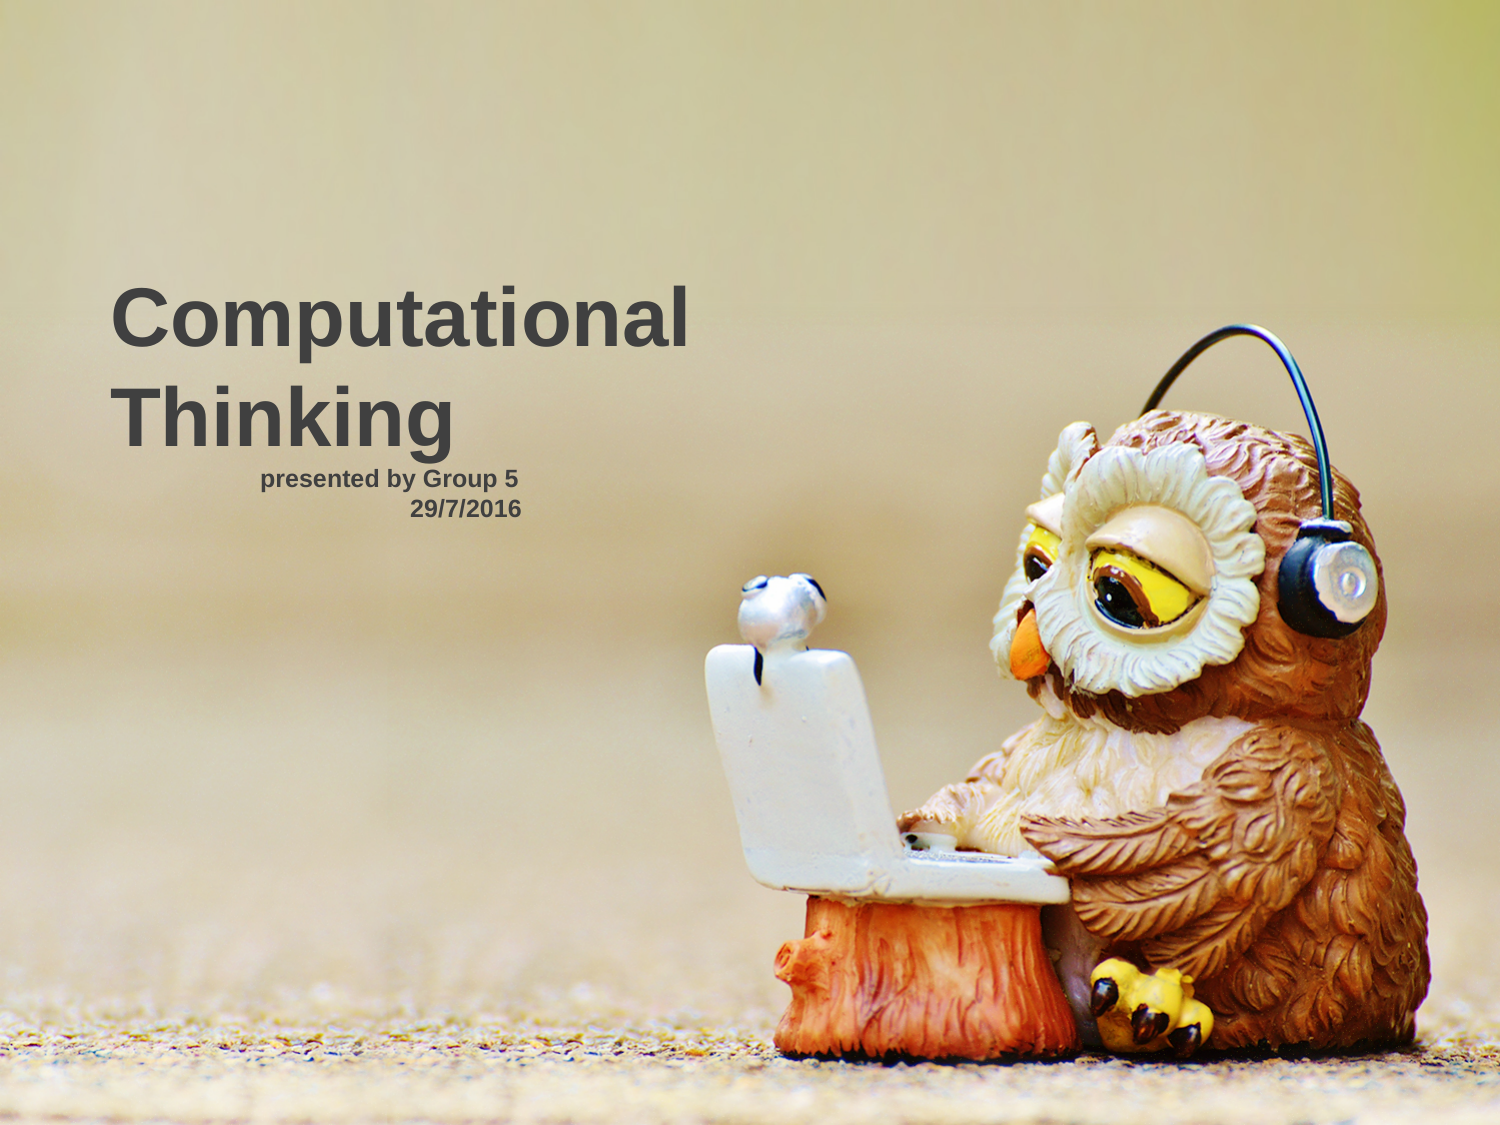

Computational Thinking
	presented by Group 5
		29/7/2016